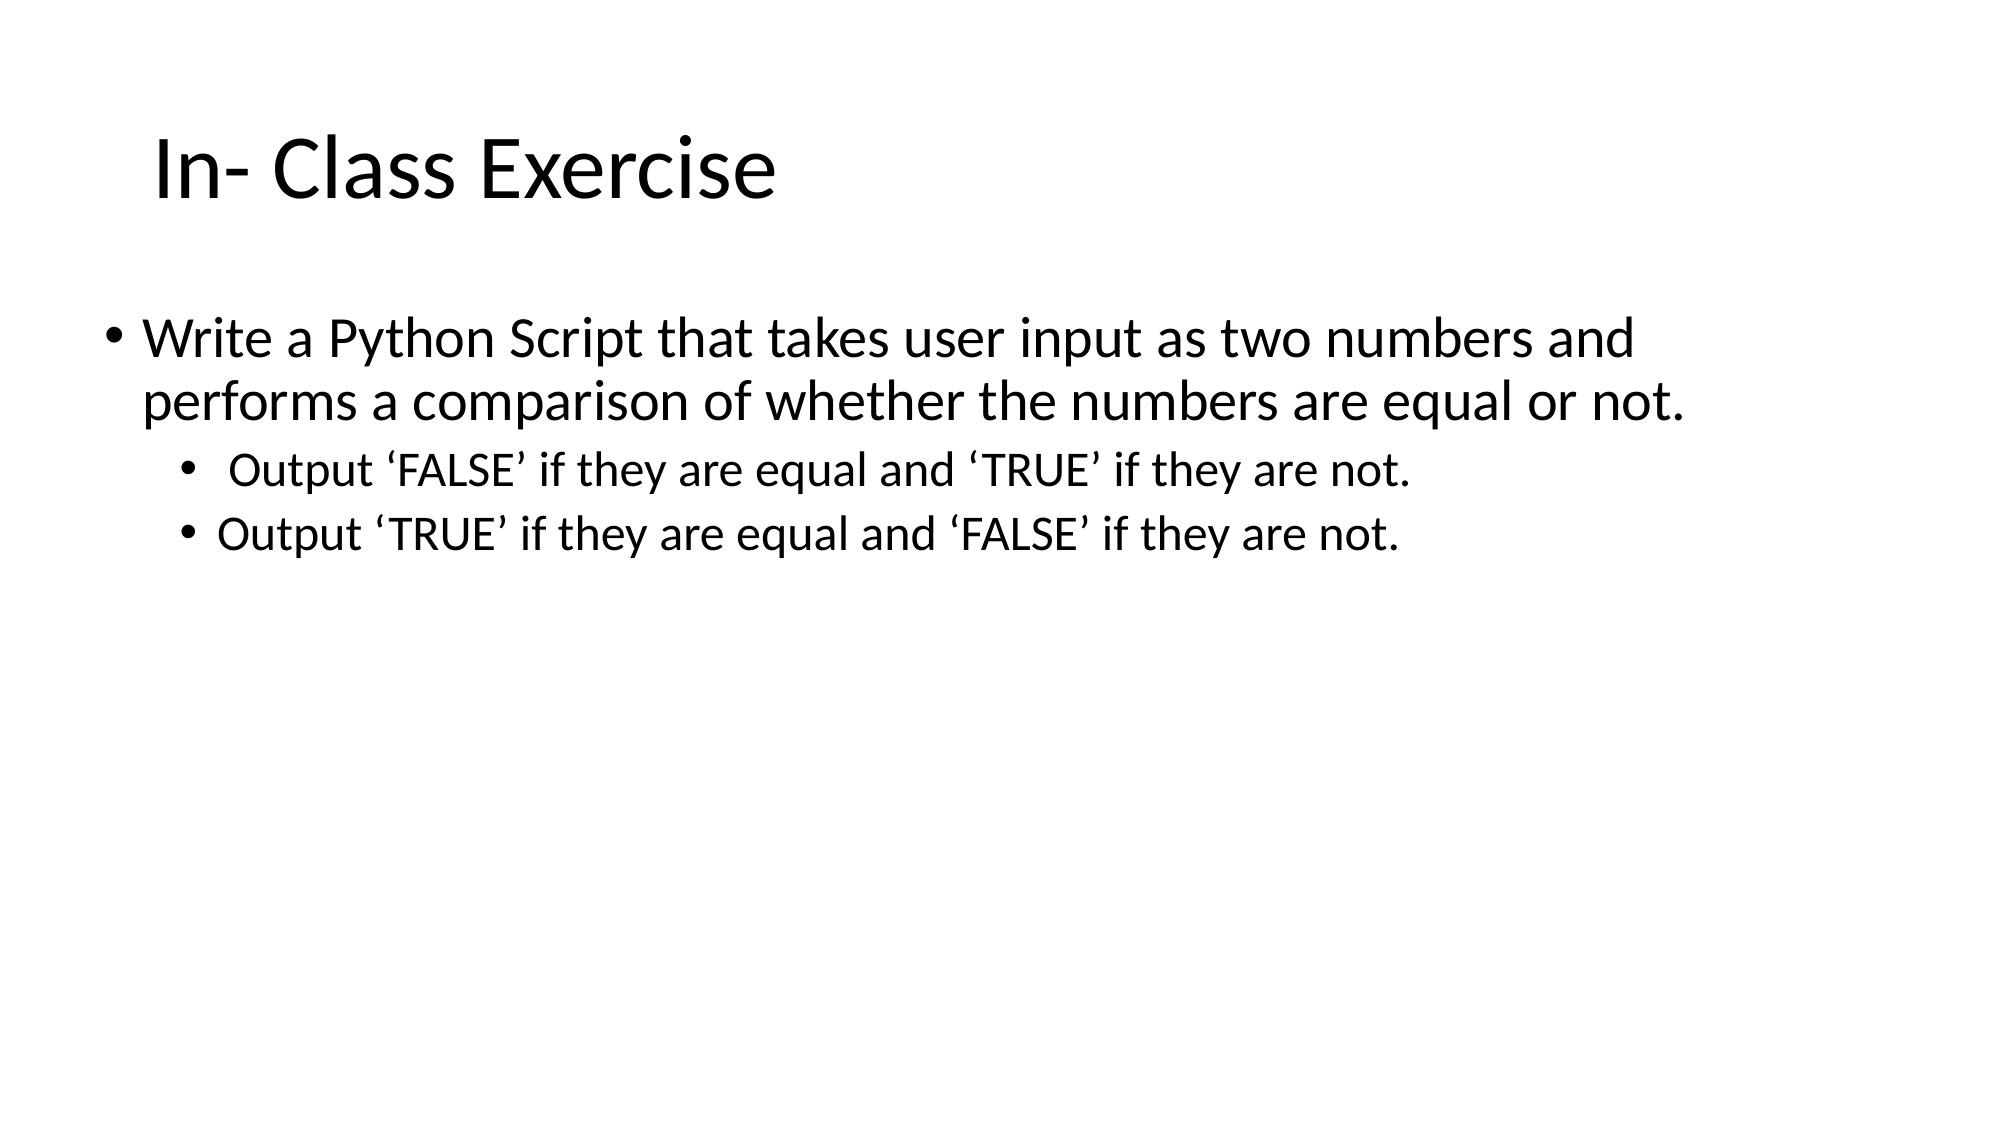

# In- Class Exercise
Write a Python Script that takes user input as two numbers and performs a comparison of whether the numbers are equal or not.
 Output ‘FALSE’ if they are equal and ‘TRUE’ if they are not.
Output ‘TRUE’ if they are equal and ‘FALSE’ if they are not.